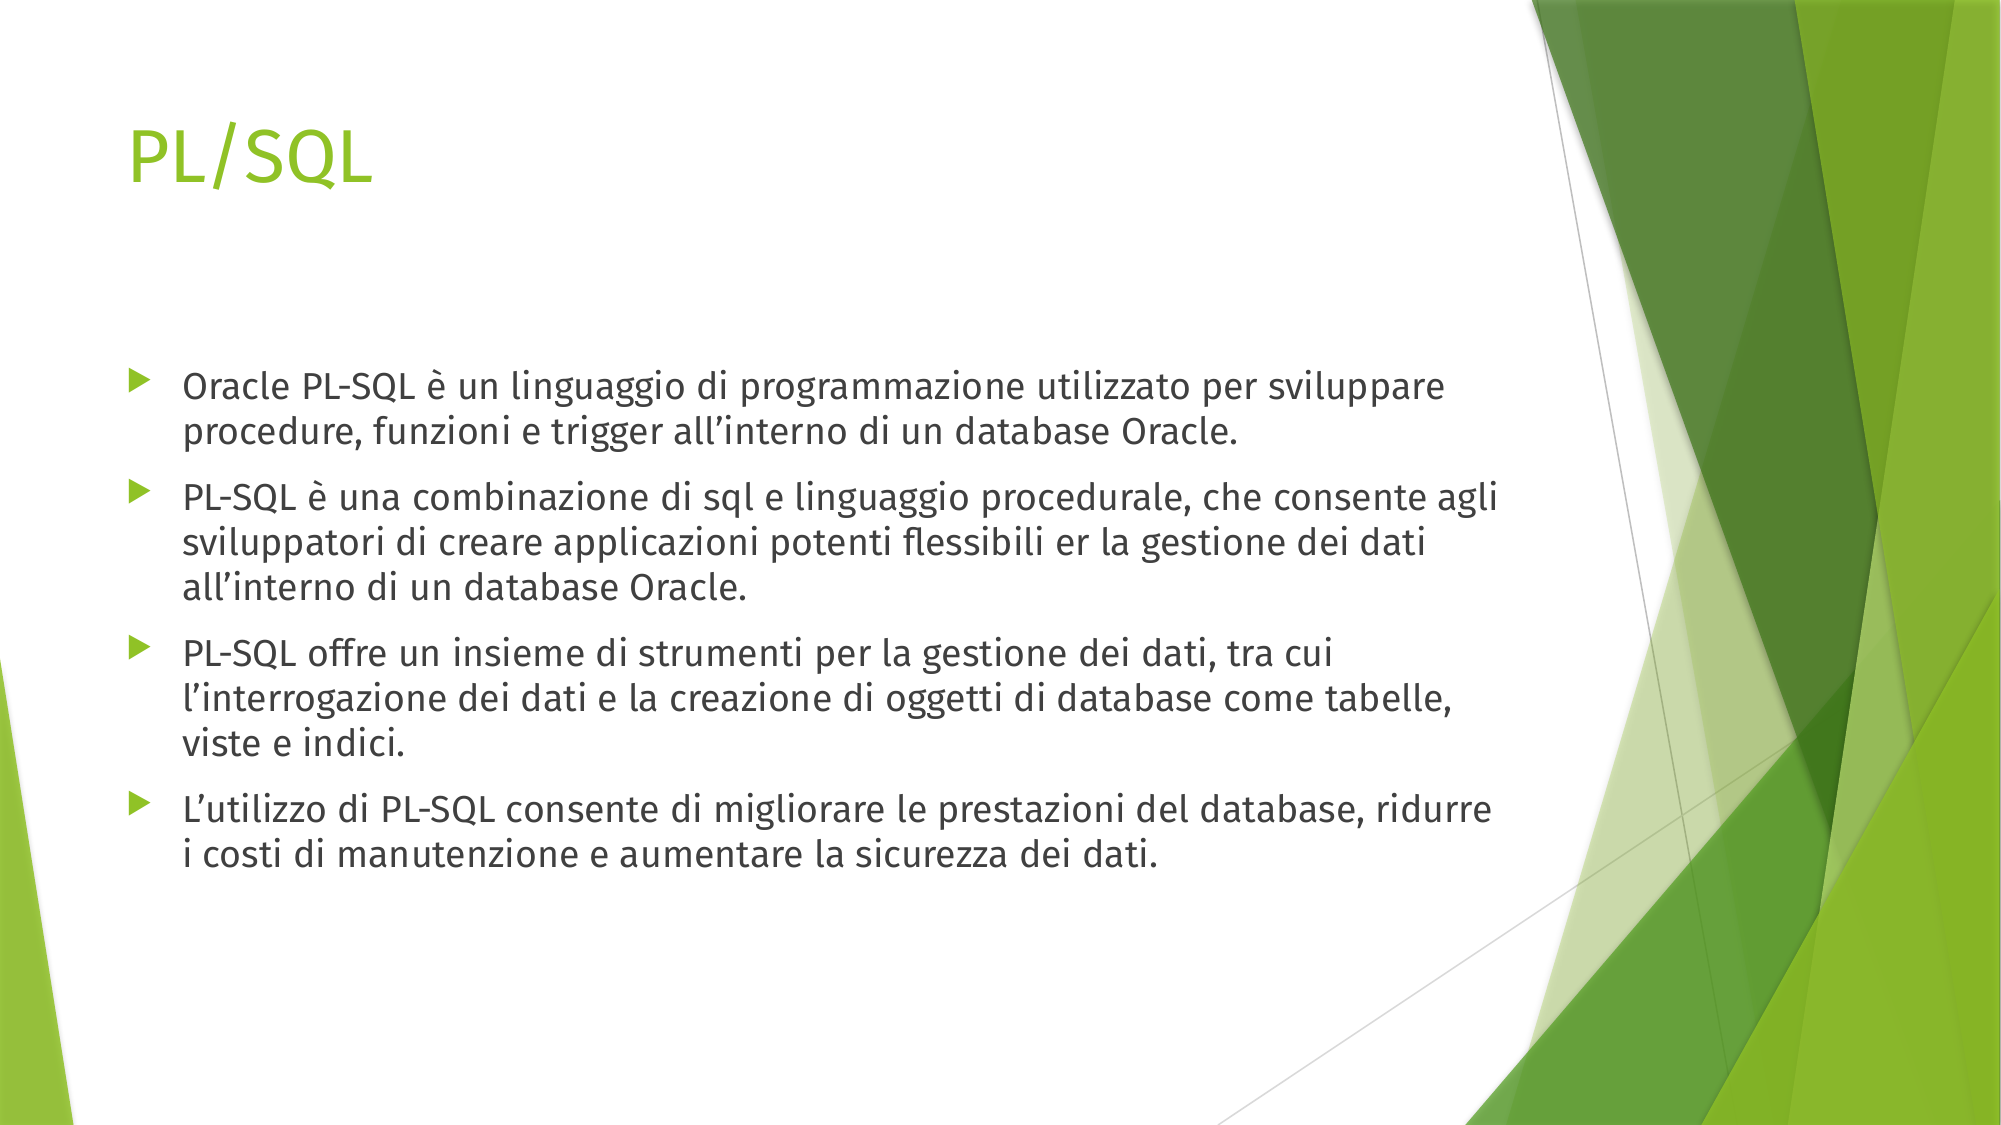

# PL/SQL
Oracle PL-SQL è un linguaggio di programmazione utilizzato per sviluppare procedure, funzioni e trigger all’interno di un database Oracle.
PL-SQL è una combinazione di sql e linguaggio procedurale, che consente agli sviluppatori di creare applicazioni potenti flessibili er la gestione dei dati all’interno di un database Oracle.
PL-SQL offre un insieme di strumenti per la gestione dei dati, tra cui l’interrogazione dei dati e la creazione di oggetti di database come tabelle, viste e indici.
L’utilizzo di PL-SQL consente di migliorare le prestazioni del database, ridurre i costi di manutenzione e aumentare la sicurezza dei dati.